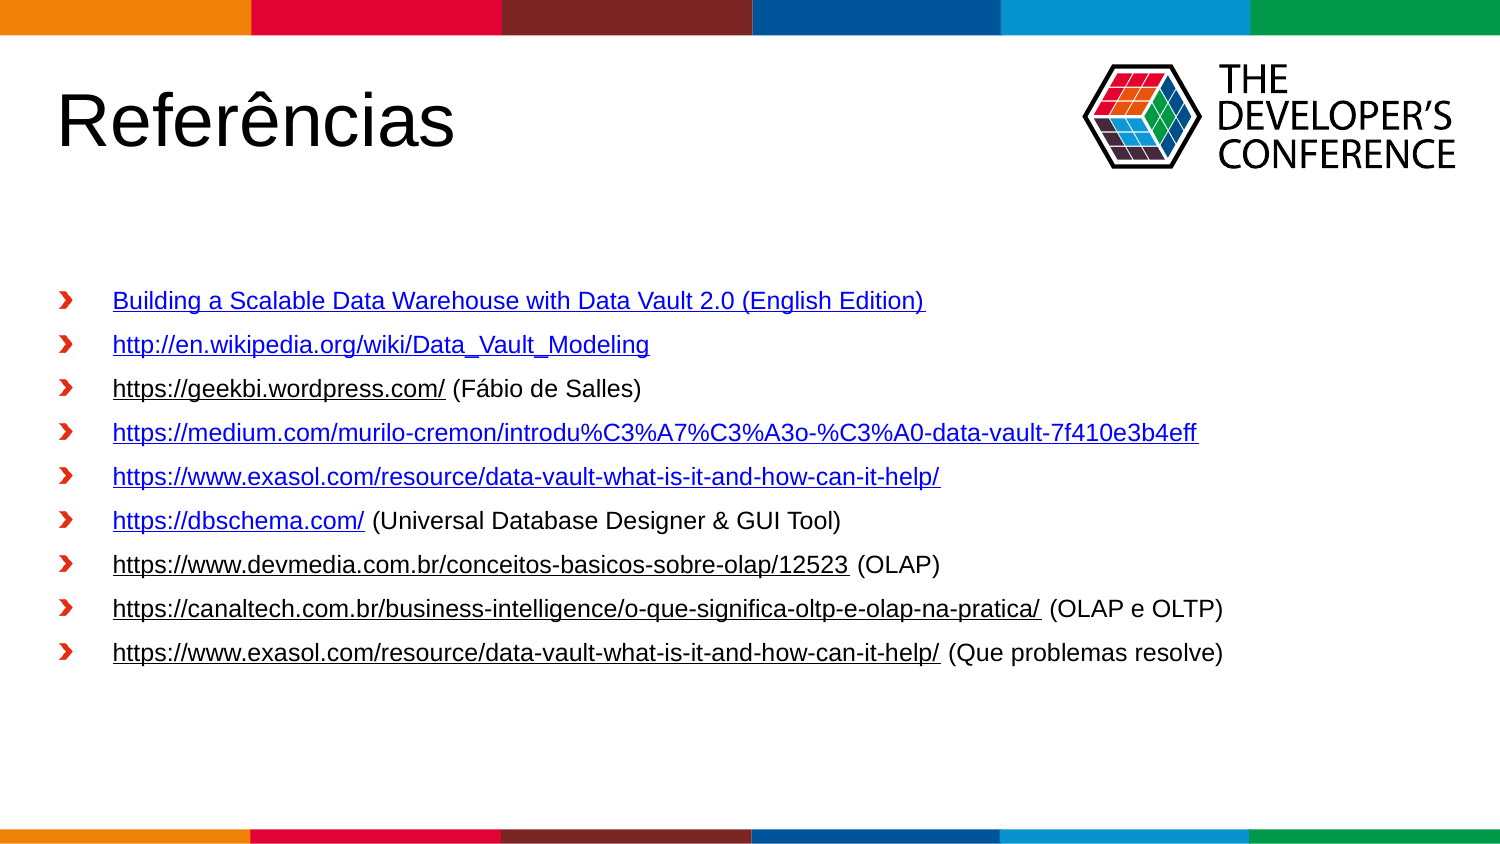

# Referências
Building a Scalable Data Warehouse with Data Vault 2.0 (English Edition)
http://en.wikipedia.org/wiki/Data_Vault_Modeling
https://geekbi.wordpress.com/ (Fábio de Salles)
https://medium.com/murilo-cremon/introdu%C3%A7%C3%A3o-%C3%A0-data-vault-7f410e3b4eff
https://www.exasol.com/resource/data-vault-what-is-it-and-how-can-it-help/
https://dbschema.com/ (Universal Database Designer & GUI Tool)
https://www.devmedia.com.br/conceitos-basicos-sobre-olap/12523 (OLAP)
https://canaltech.com.br/business-intelligence/o-que-significa-oltp-e-olap-na-pratica/ (OLAP e OLTP)
https://www.exasol.com/resource/data-vault-what-is-it-and-how-can-it-help/ (Que problemas resolve)